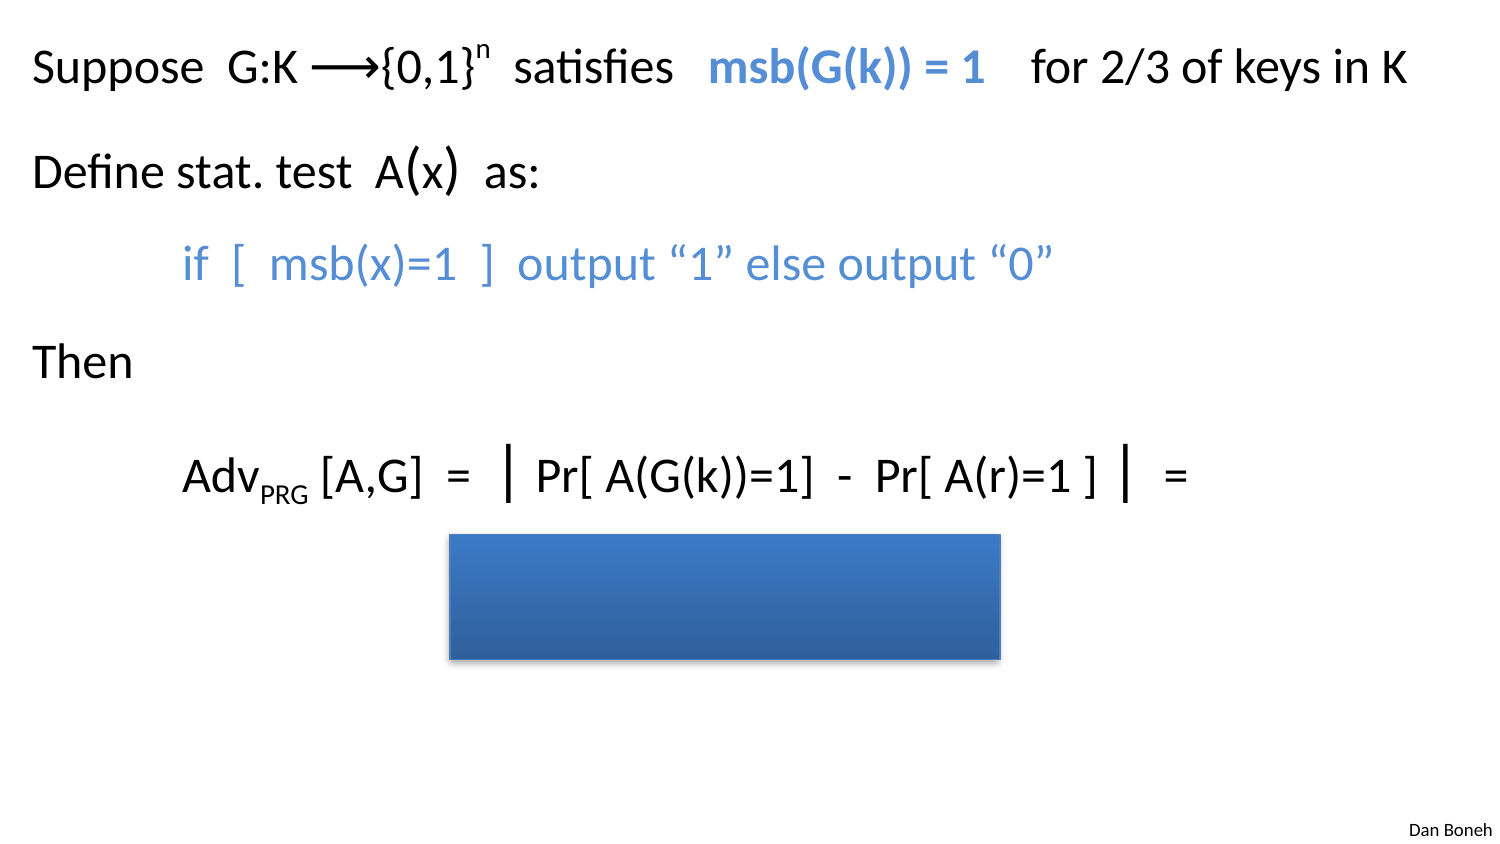

Suppose  G:K ⟶{0,1}n  satisfies   msb(G(k)) = 1    for 2/3 of keys in K
Define stat. test  A(x)  as:
	if  [  msb(x)=1  ]  output “1” else output “0”
Then
	AdvPRG [A,G]  =  | Pr[ A(G(k))=1]  -  Pr[ A(r)=1 ] |  =
			  | 2/3 – 1/2 | =   1/6